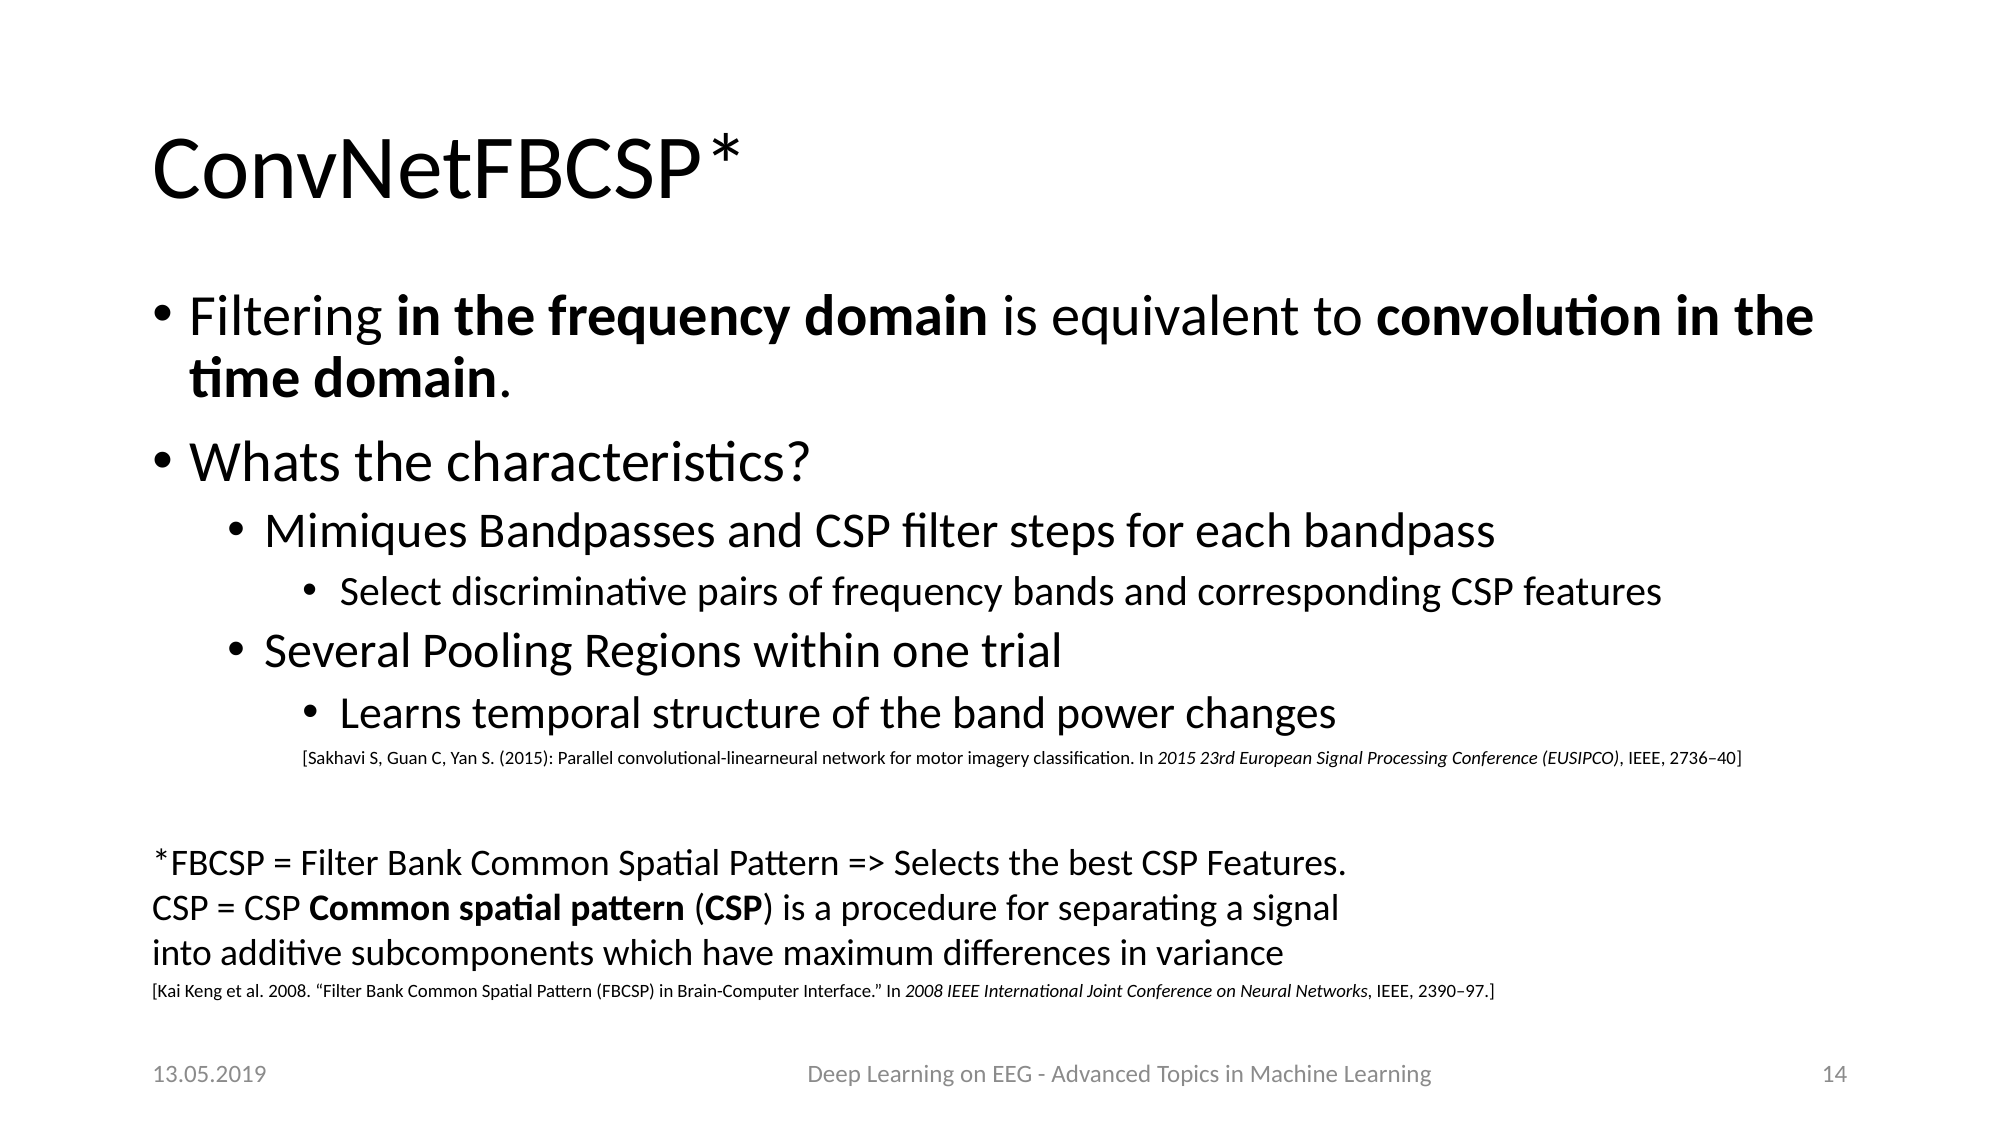

# ConvNetFBCSP*
Filtering in the frequency domain is equivalent to convolution in the time domain.
Whats the characteristics?
Mimiques Bandpasses and CSP filter steps for each bandpass
Select discriminative pairs of frequency bands and corresponding CSP features
Several Pooling Regions within one trial
Learns temporal structure of the band power changes
[Sakhavi S, Guan C, Yan S. (2015): Parallel convolutional-linearneural network for motor imagery classification. In 2015 23rd European Signal Processing Conference (EUSIPCO), IEEE, 2736–40]

*FBCSP = Filter Bank Common Spatial Pattern => Selects the best CSP Features.
CSP = CSP Common spatial pattern (CSP) is a procedure for separating a signal into additive subcomponents which have maximum differences in variance

[Kai Keng et al. 2008. “Filter Bank Common Spatial Pattern (FBCSP) in Brain-Computer Interface.” In 2008 IEEE International Joint Conference on Neural Networks, IEEE, 2390–97.]
13.05.2019
Deep Learning on EEG - Advanced Topics in Machine Learning
14
Concretely, the first two layers of the shallow
ConvNet perform a temporal convolution and a spatial
filter, as in the deep ConvNet. These steps are analogous
to the bandpass and CSP spatial filter steps in FBCSP. In
contrast to the deep ConvNet, the temporal convolution
of the shallow ConvNet had a larger kernel size (25 vs
10), allowing a larger range of transformations in this
layer (smaller kernel sizes for the shallow ConvNet led to
lower accuracies in preliminary experiments on the training
set). After the temporal convolution and the spatial
filter of the shallow ConvNet, a squaring nonlinearity, a
mean pooling layer and a logarithmic activation function
followed; together these steps are analogous to the trial
log-variance computation in FBCSP (we note that these
steps were not used in the deep ConvNet). In contrast to
FBCSP, the shallow ConvNet embeds all the computational
steps in a single network, and thus all steps can be
optimized jointly (see the section “ConvNet Training”).
Also, due to having several pooling regions within one
trial, the shallow ConvNet can learn a temporal structure
of the band power changes within the trial, which was
shown to help classification in prior work [Sakhavi et al.,
2015].